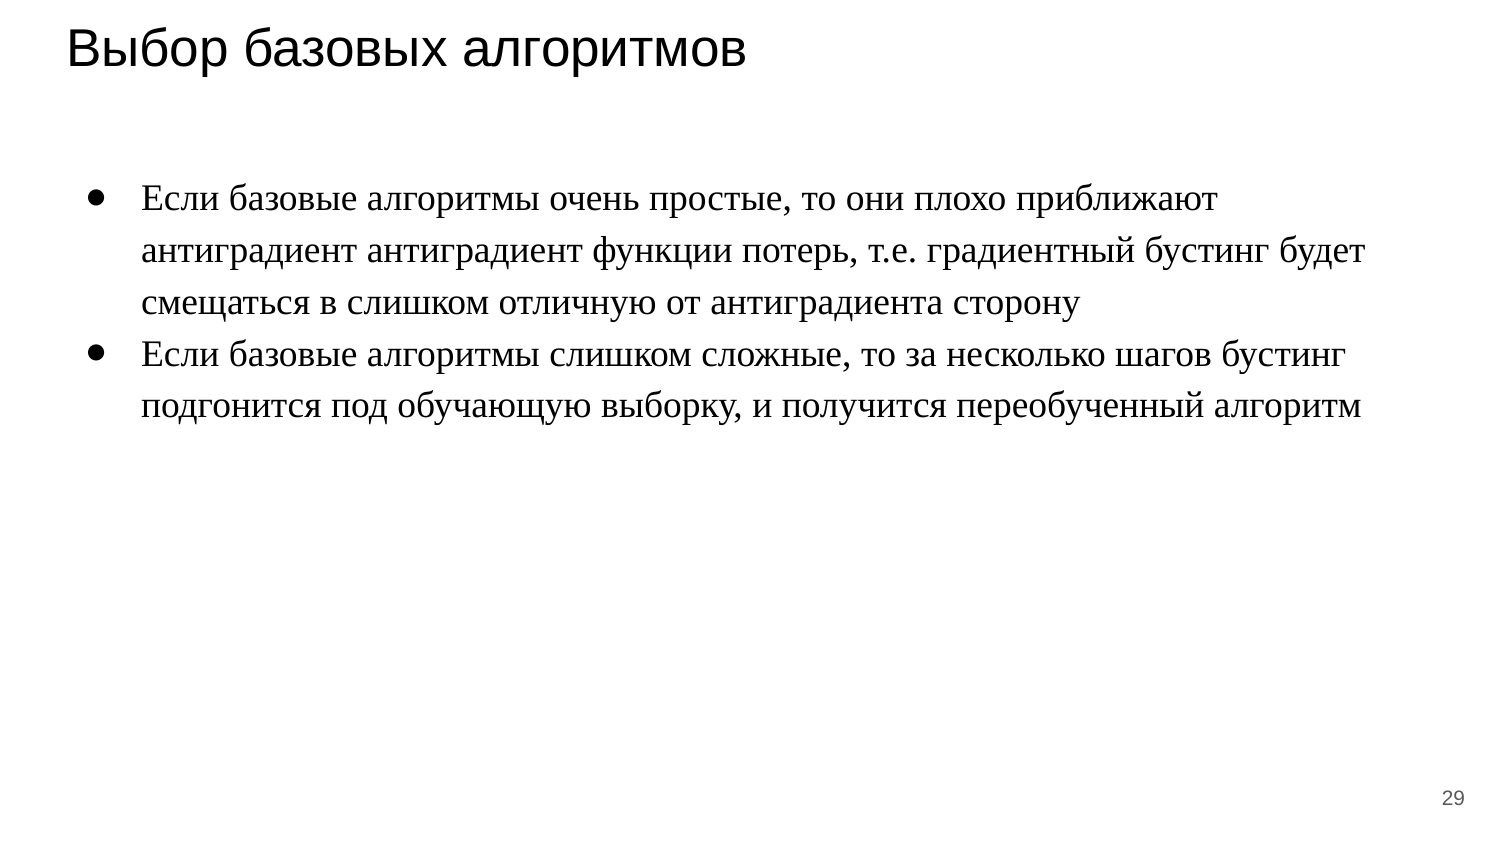

# Выбор базовых алгоритмов
Если базовые алгоритмы очень простые, то они плохо приближают антиградиент антиградиент функции потерь, т.е. градиентный бустинг будет смещаться в слишком отличную от антиградиента сторону
Если базовые алгоритмы слишком сложные, то за несколько шагов бустинг подгонится под обучающую выборку, и получится переобученный алгоритм
29